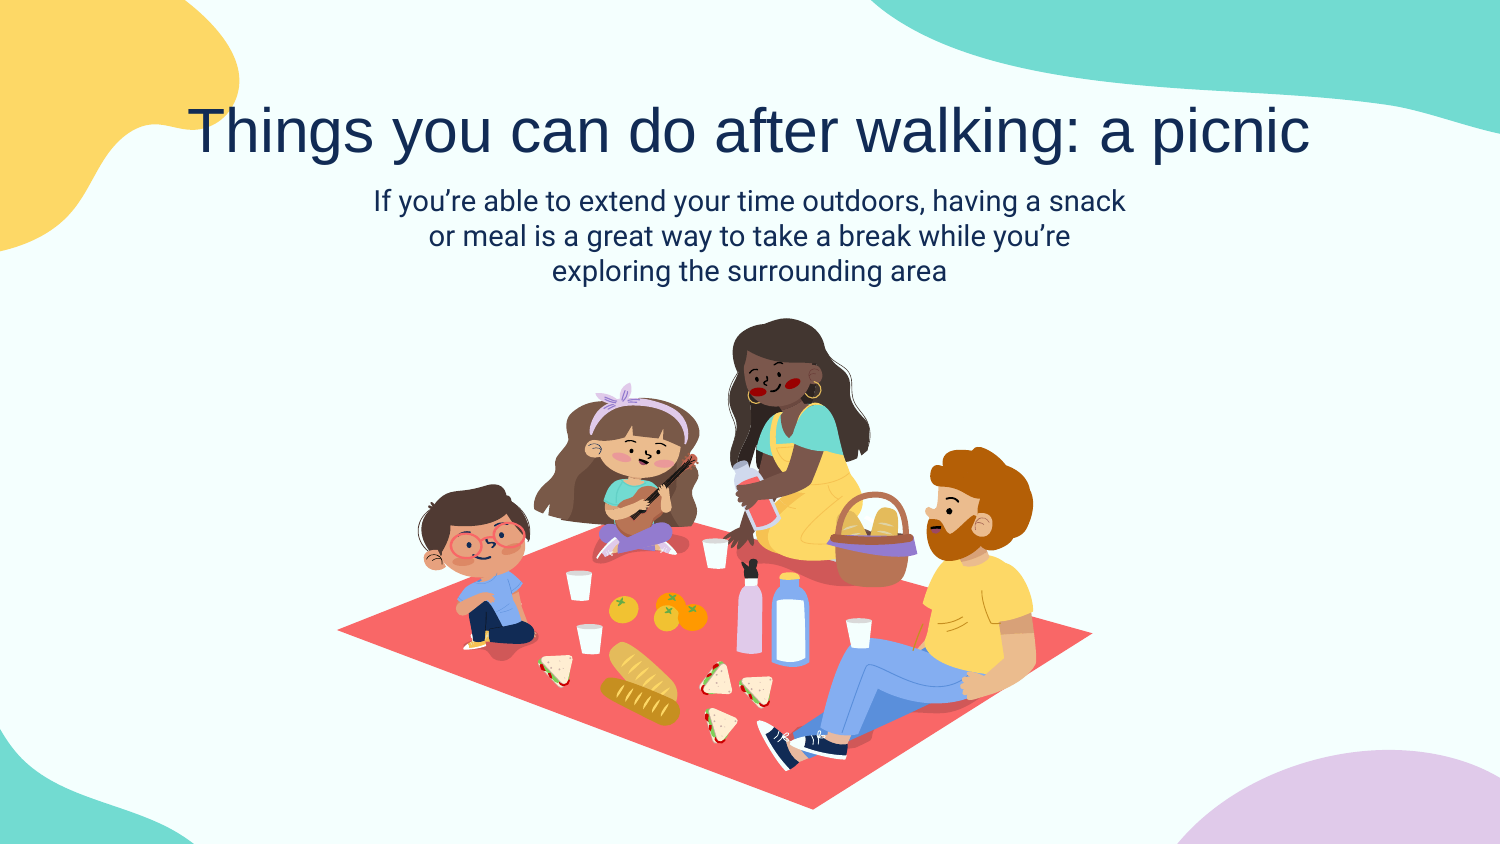

# Things you can do after walking: a picnic
If you’re able to extend your time outdoors, having a snack or meal is a great way to take a break while you’re exploring the surrounding area